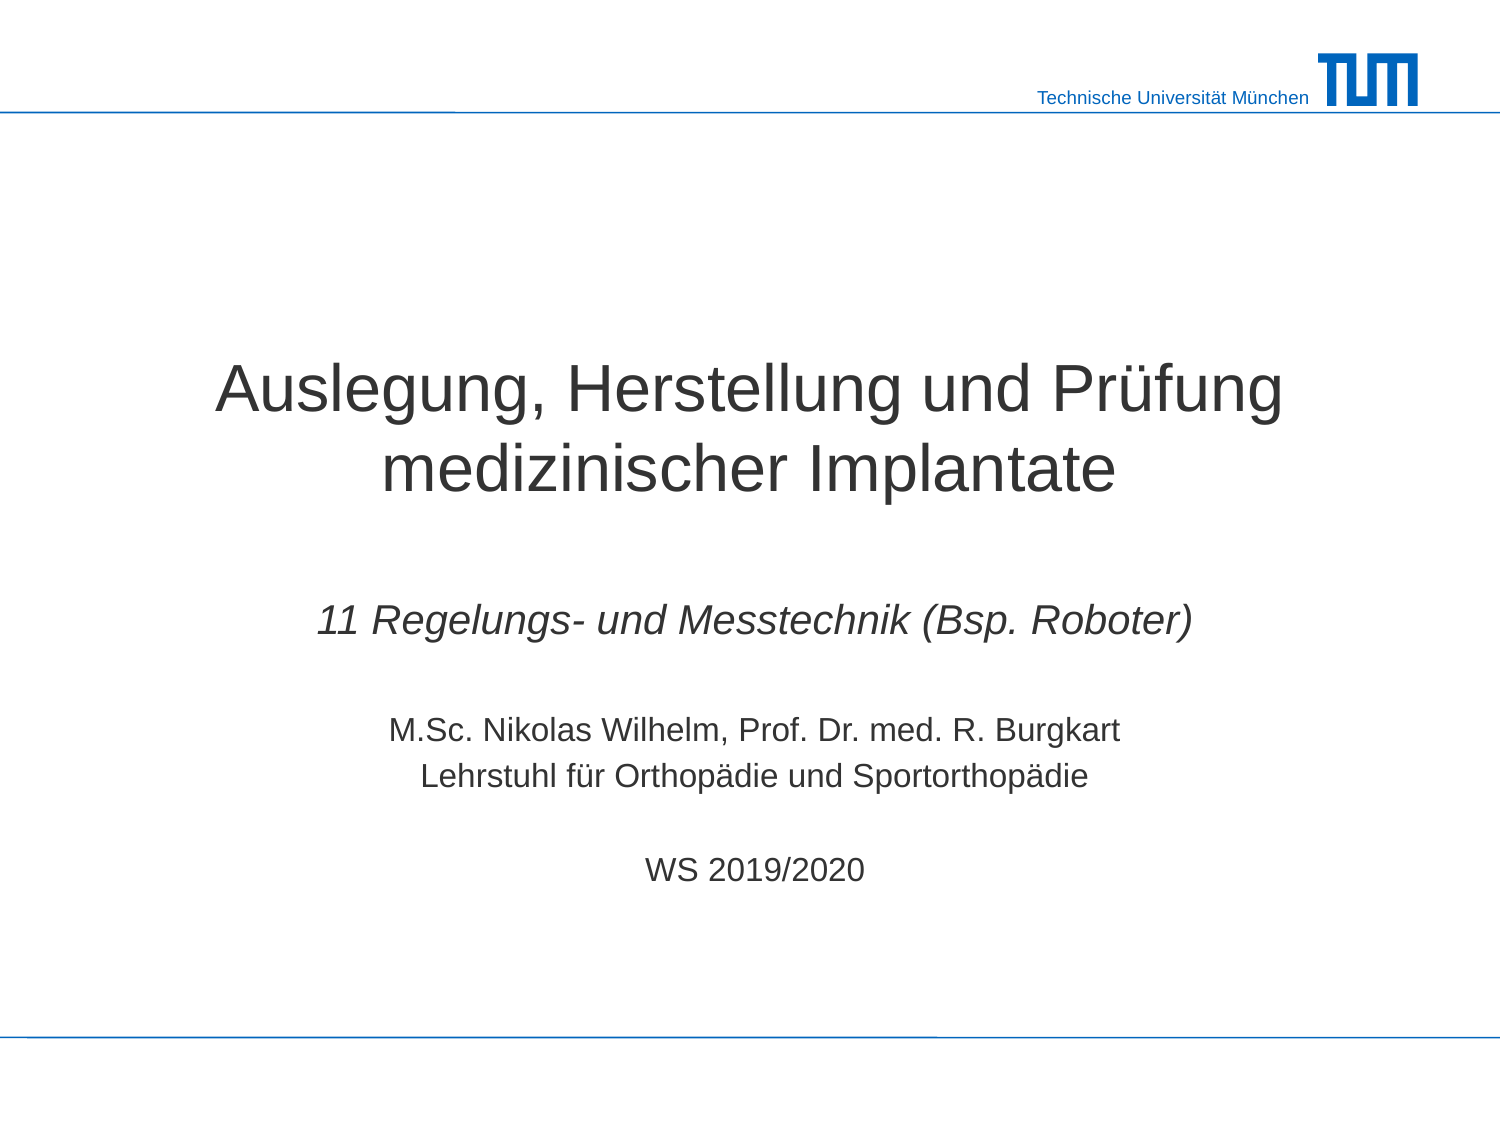

# Auslegung, Herstellung und Prüfung medizinischer Implantate

11 Regelungs- und Messtechnik (Bsp. Roboter)

M.Sc. Nikolas Wilhelm, Prof. Dr. med. R. Burgkart
Lehrstuhl für Orthopädie und Sportorthopädie

WS 2019/2020